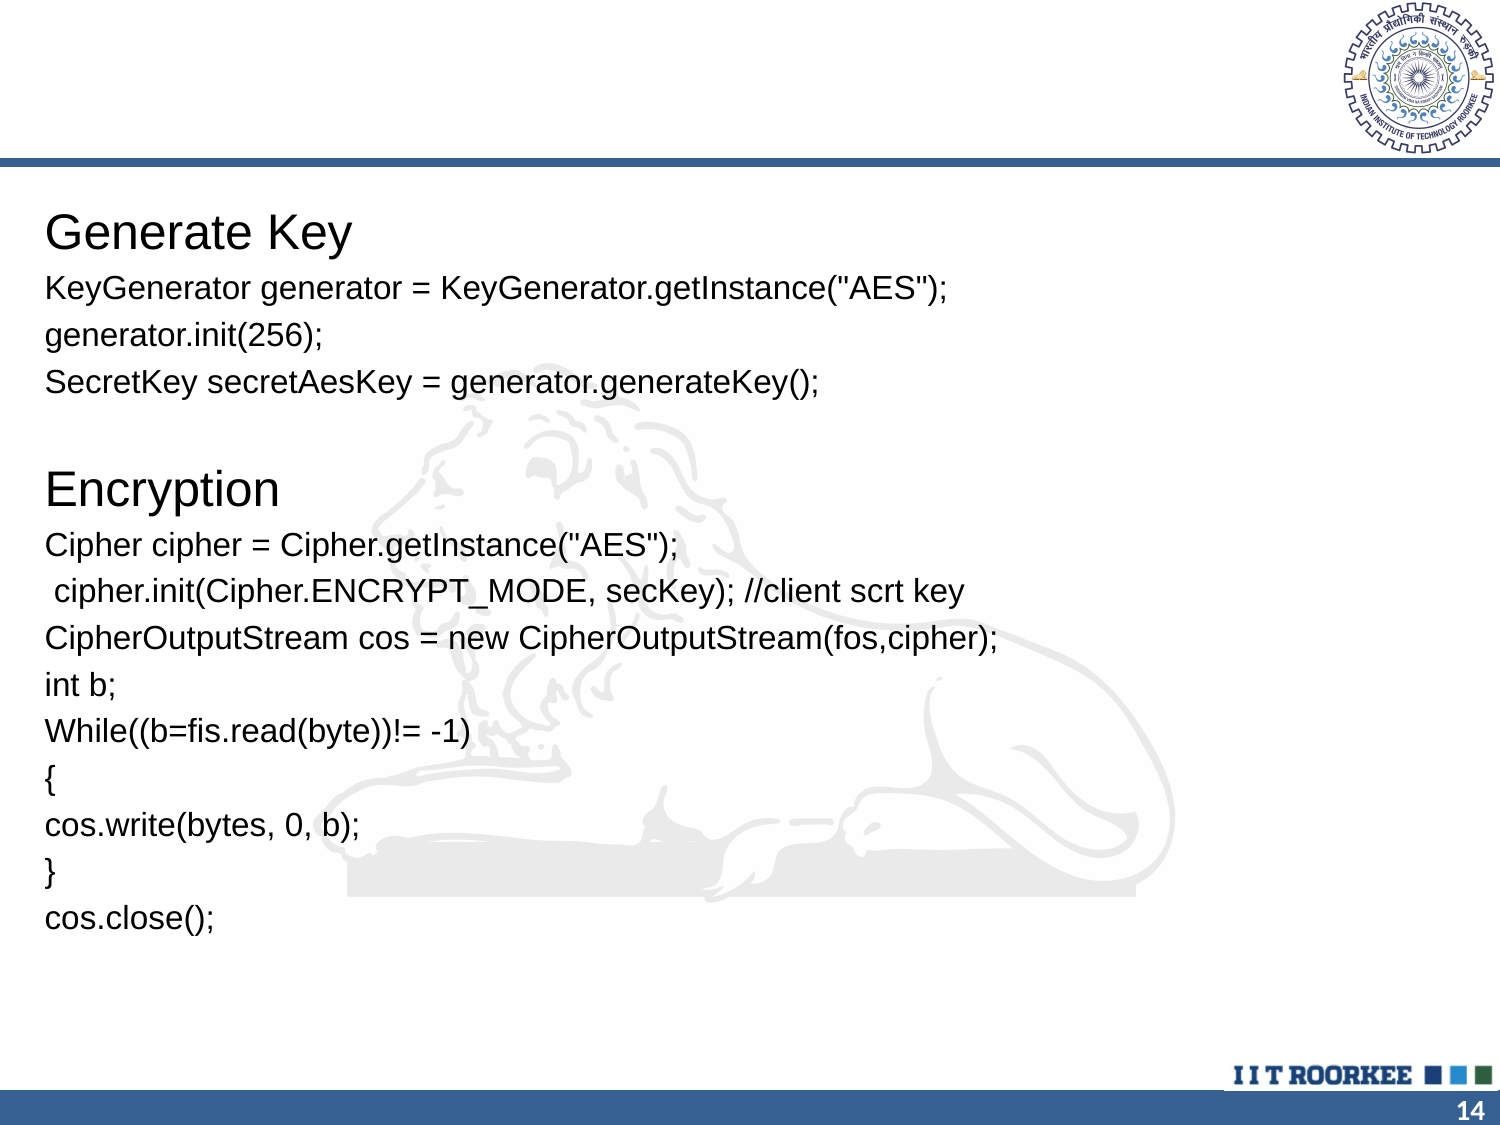

#
Generate Key
KeyGenerator generator = KeyGenerator.getInstance("AES");
generator.init(256);
SecretKey secretAesKey = generator.generateKey();

Encryption
Cipher cipher = Cipher.getInstance("AES");
 cipher.init(Cipher.ENCRYPT_MODE, secKey); //client scrt key
CipherOutputStream cos = new CipherOutputStream(fos,cipher);
int b;
While((b=fis.read(byte))!= -1)
{
cos.write(bytes, 0, b);
}
cos.close();